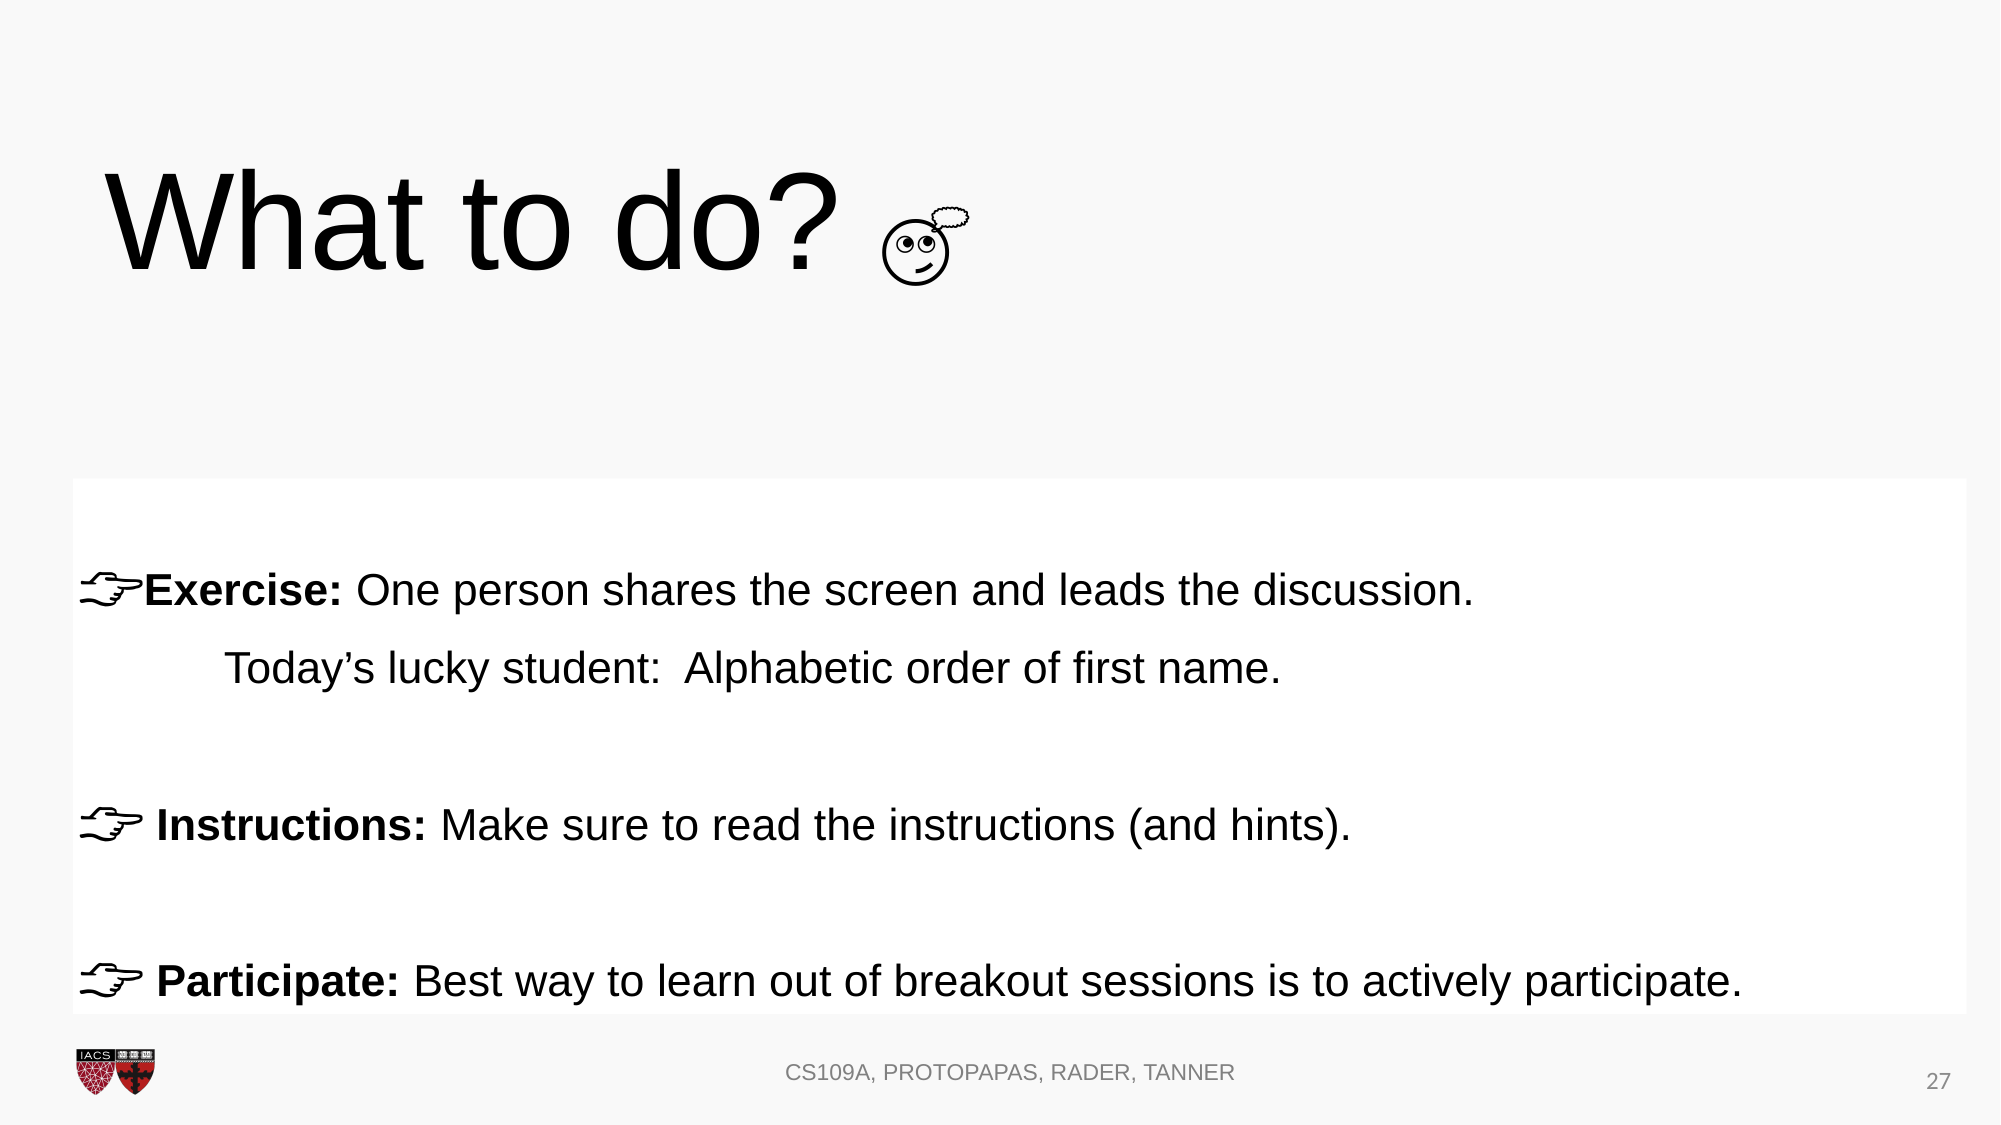

What to do? 🤔

Exercise: One person shares the screen and leads the discussion.
	Today’s lucky student:  Alphabetic order of first name.

 Instructions: Make sure to read the instructions (and hints).

 Participate: Best way to learn out of breakout sessions is to actively participate.

27